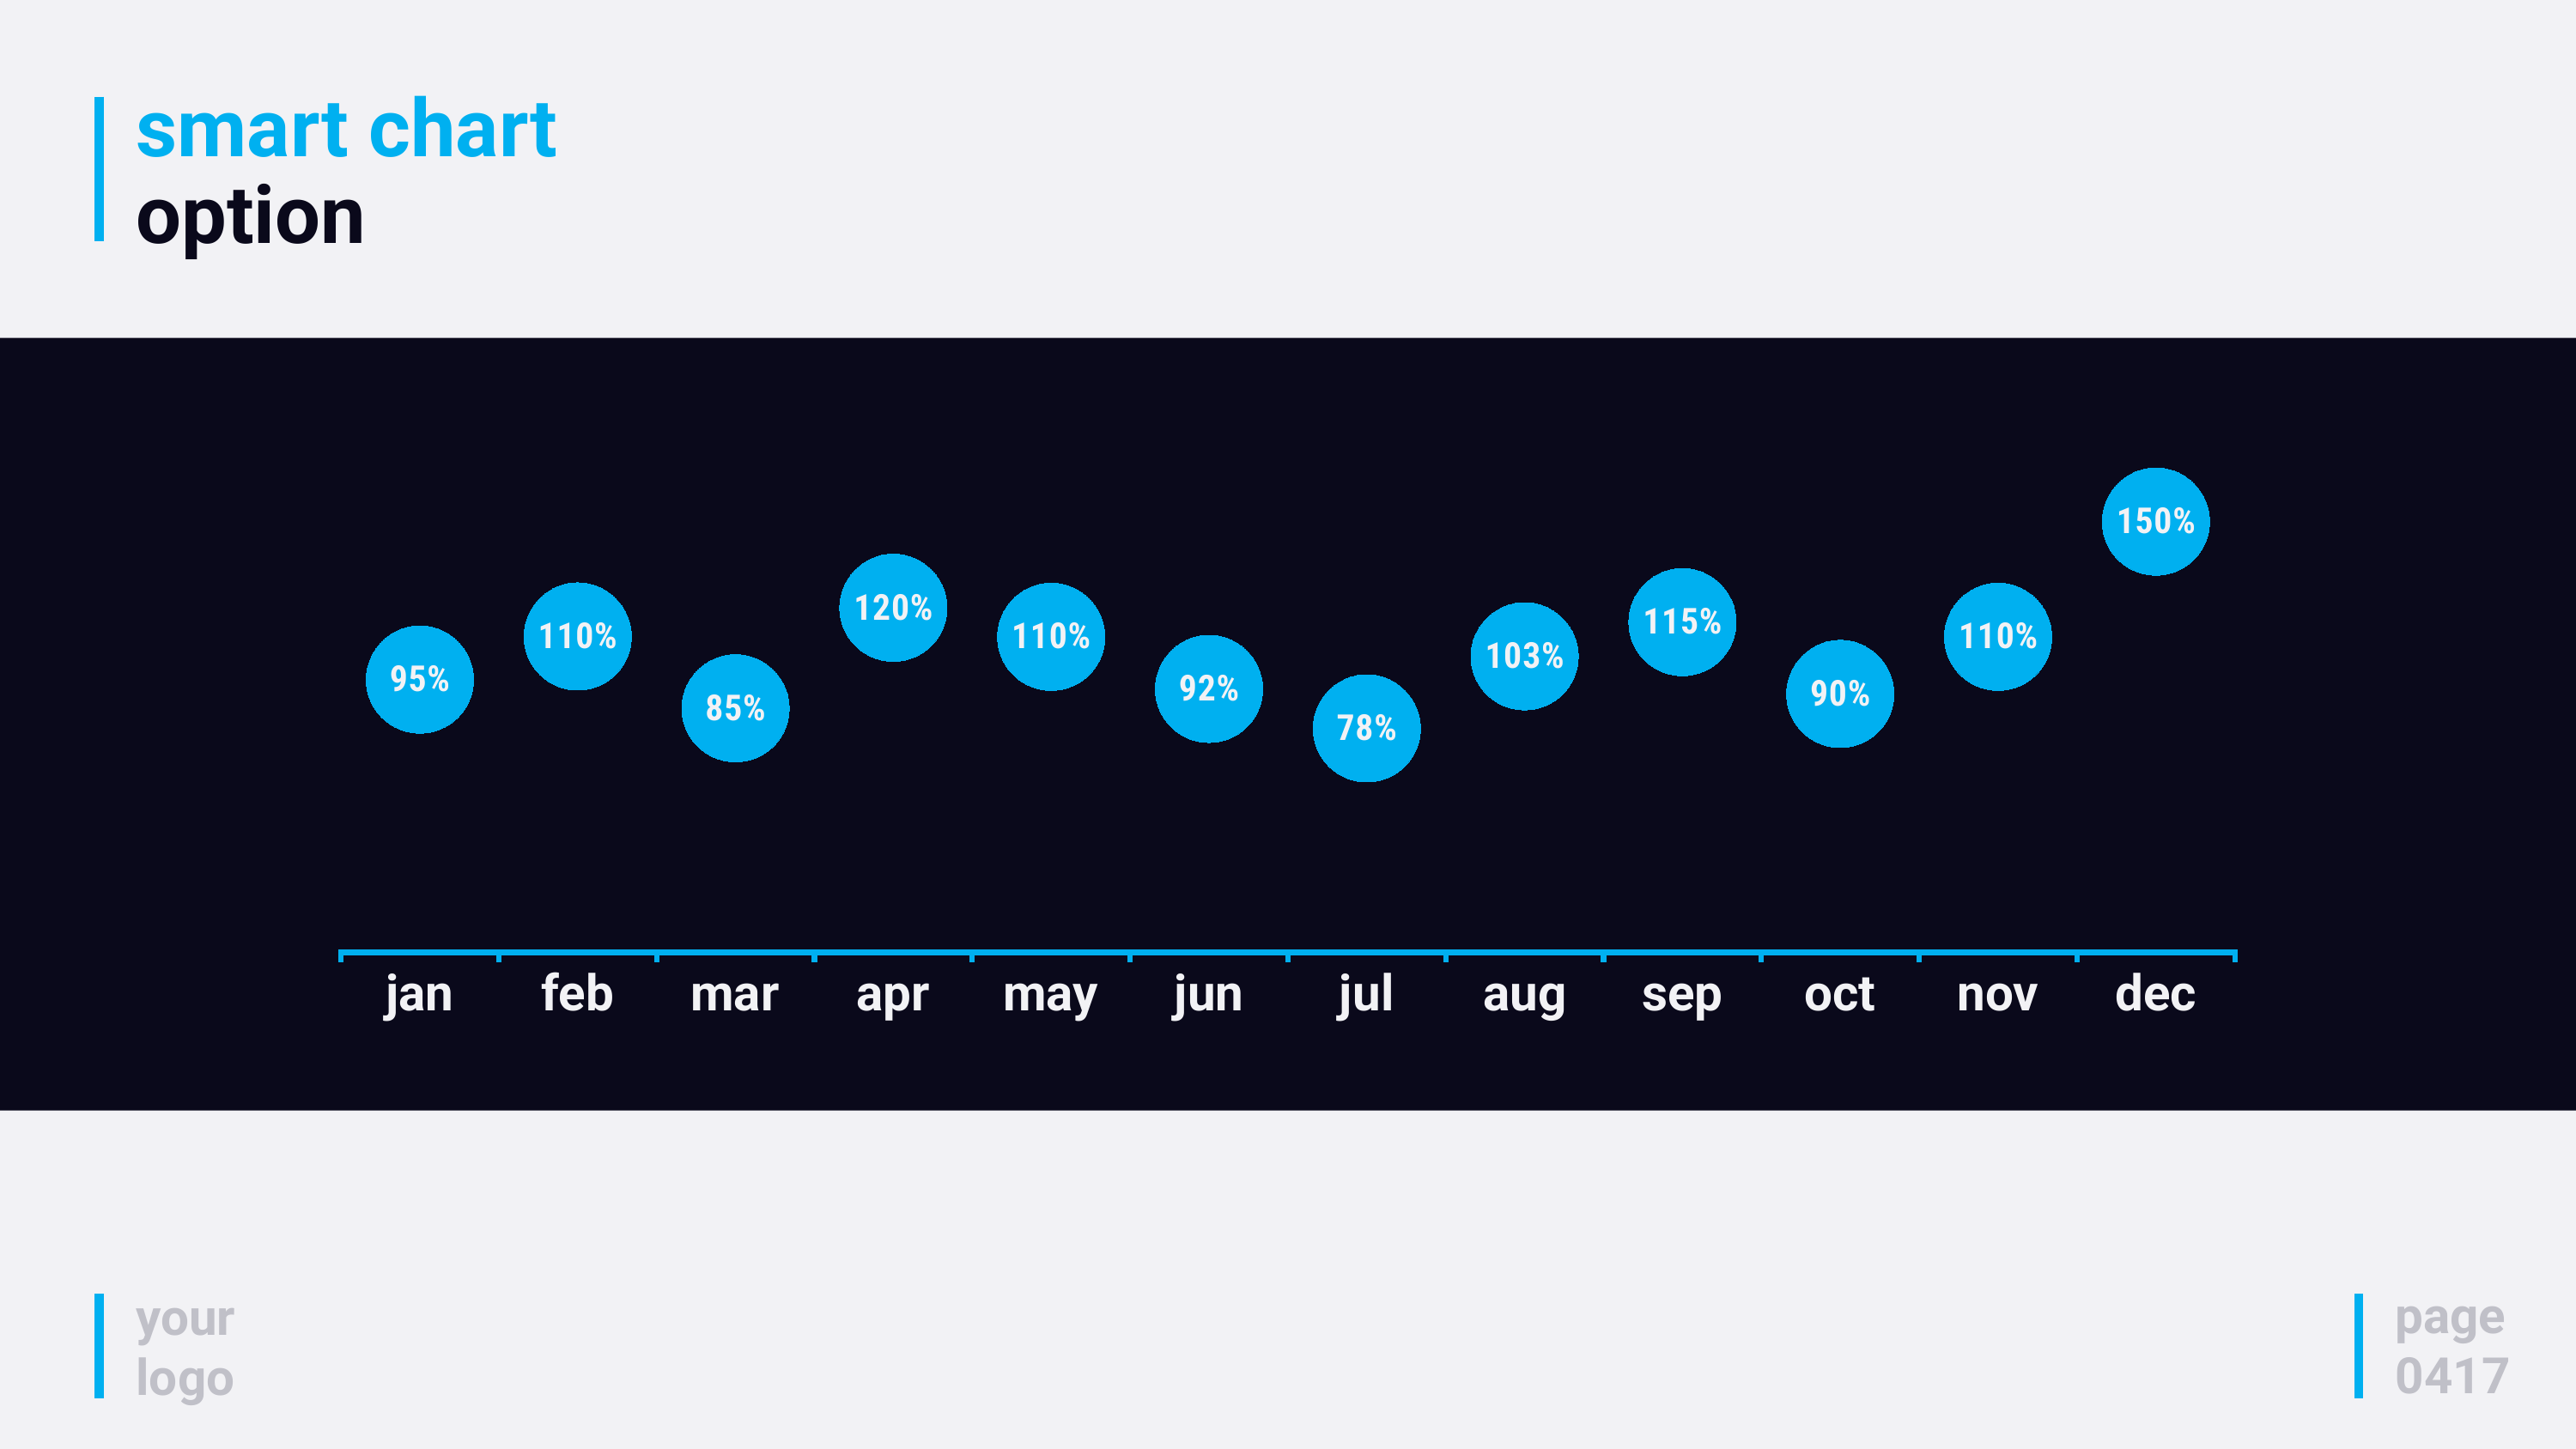

# smart chart option

### Chart

| Category | %% |
|---|---|
| jan | 0.95 |
| feb | 1.1 |
| mar | 0.85 |
| apr | 1.2 |
| may | 1.0989010989010988 |
| jun | 0.9173959202548486 |
| jul | 0.78 |
| aug | 1.0309278350515463 |
| sep | 1.15 |
| oct | 0.9 |
| nov | 1.098901098901099 |
| dec | 1.5 |
page
0417